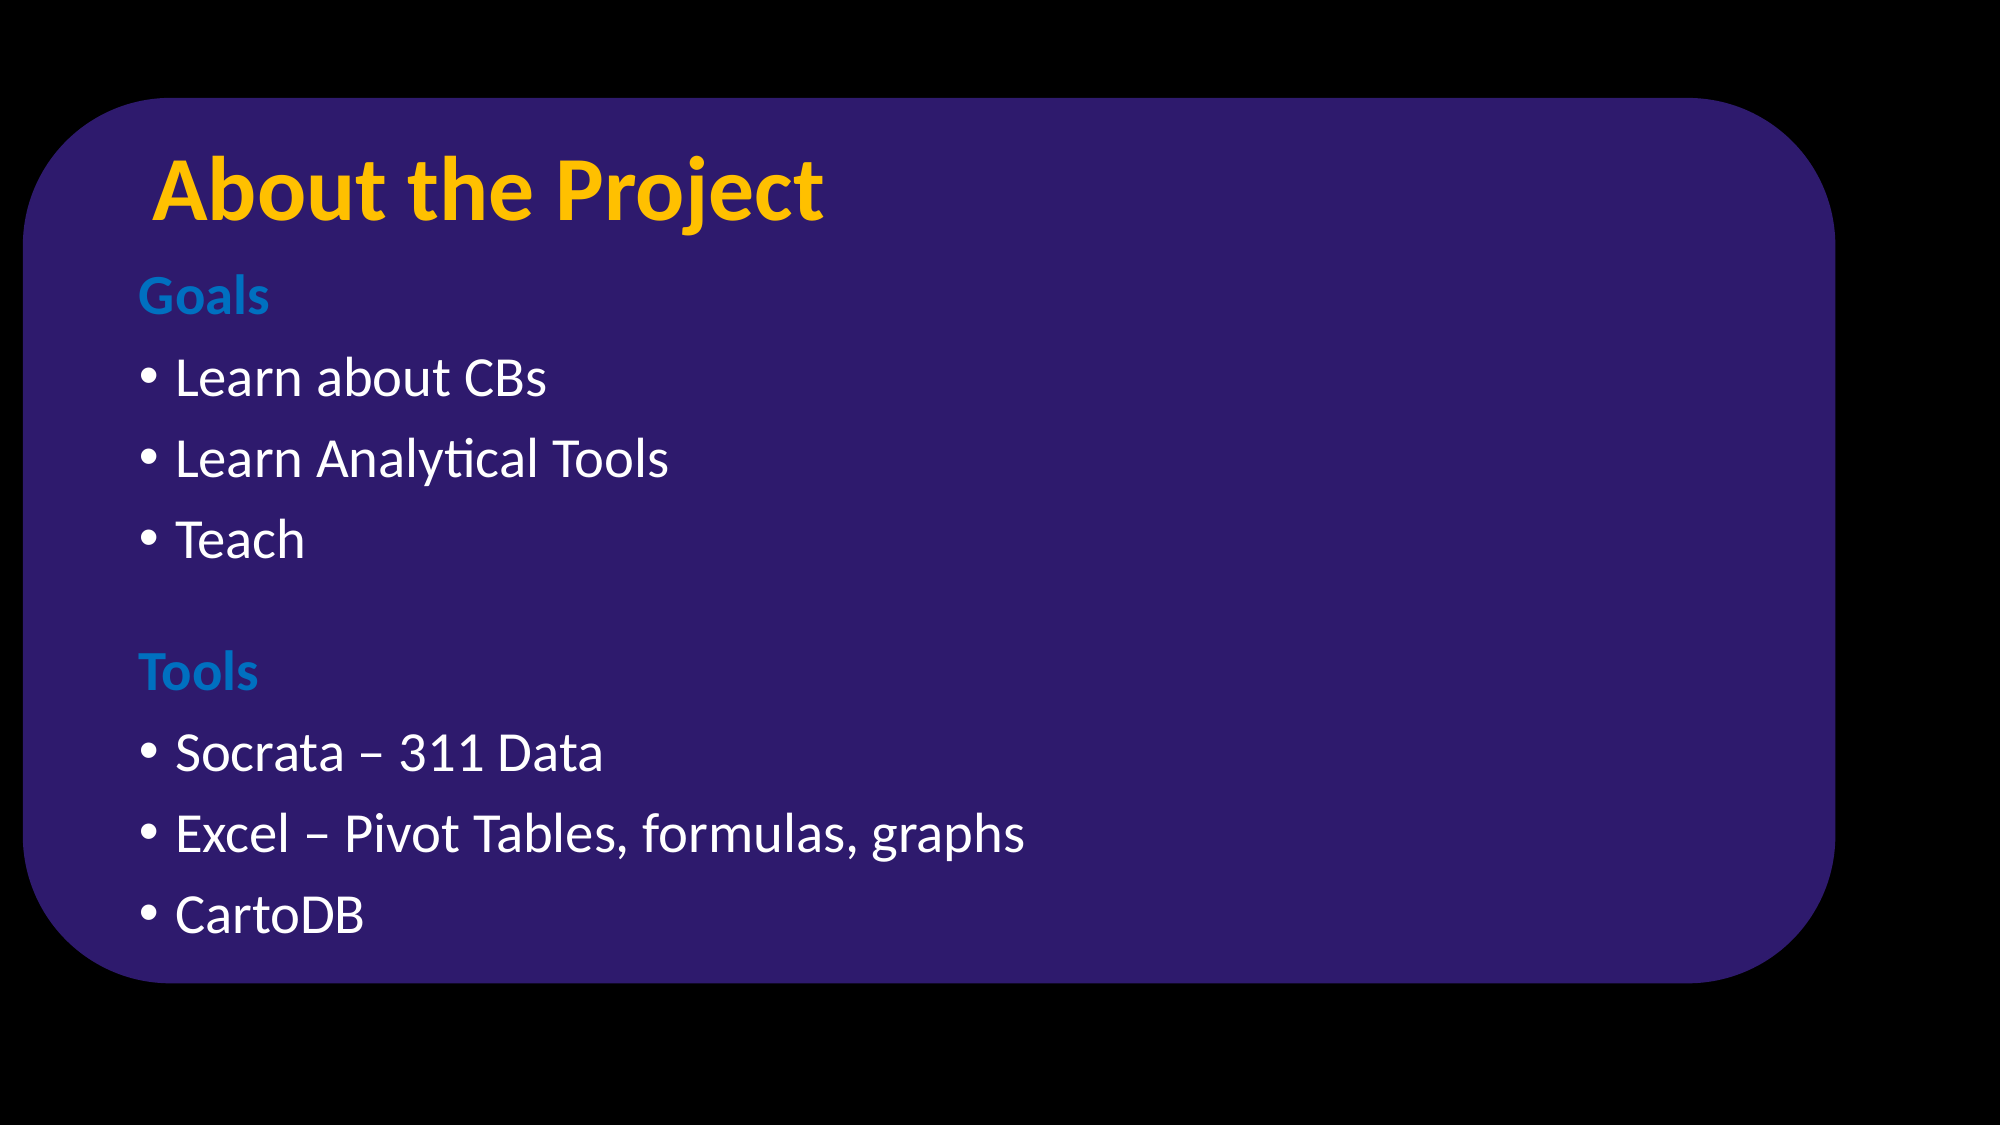

# About the Project

Goals
Learn about CBs
Learn Analytical Tools
Teach

Tools
Socrata – 311 Data
Excel – Pivot Tables, formulas, graphs
CartoDB